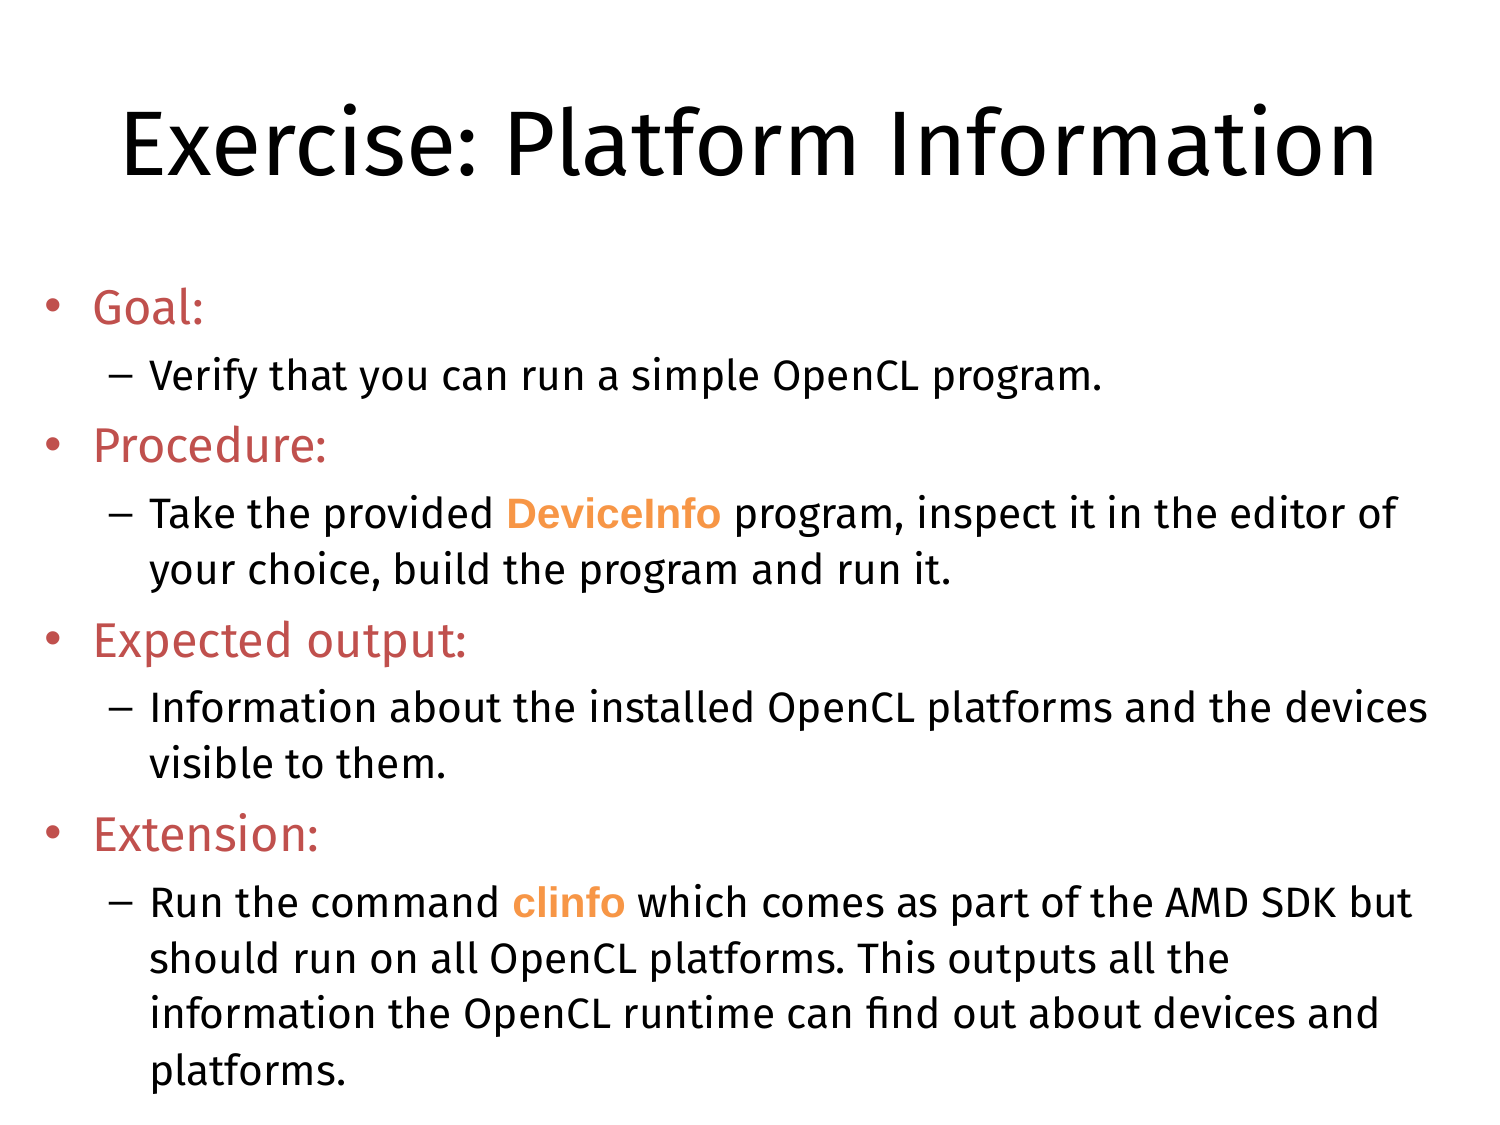

# Exercise: Platform Information
Goal:
Verify that you can run a simple OpenCL program.
Procedure:
Take the provided DeviceInfo program, inspect it in the editor of your choice, build the program and run it.
Expected output:
Information about the installed OpenCL platforms and the devices visible to them.
Extension:
Run the command clinfo which comes as part of the AMD SDK but should run on all OpenCL platforms. This outputs all the information the OpenCL runtime can find out about devices and platforms.